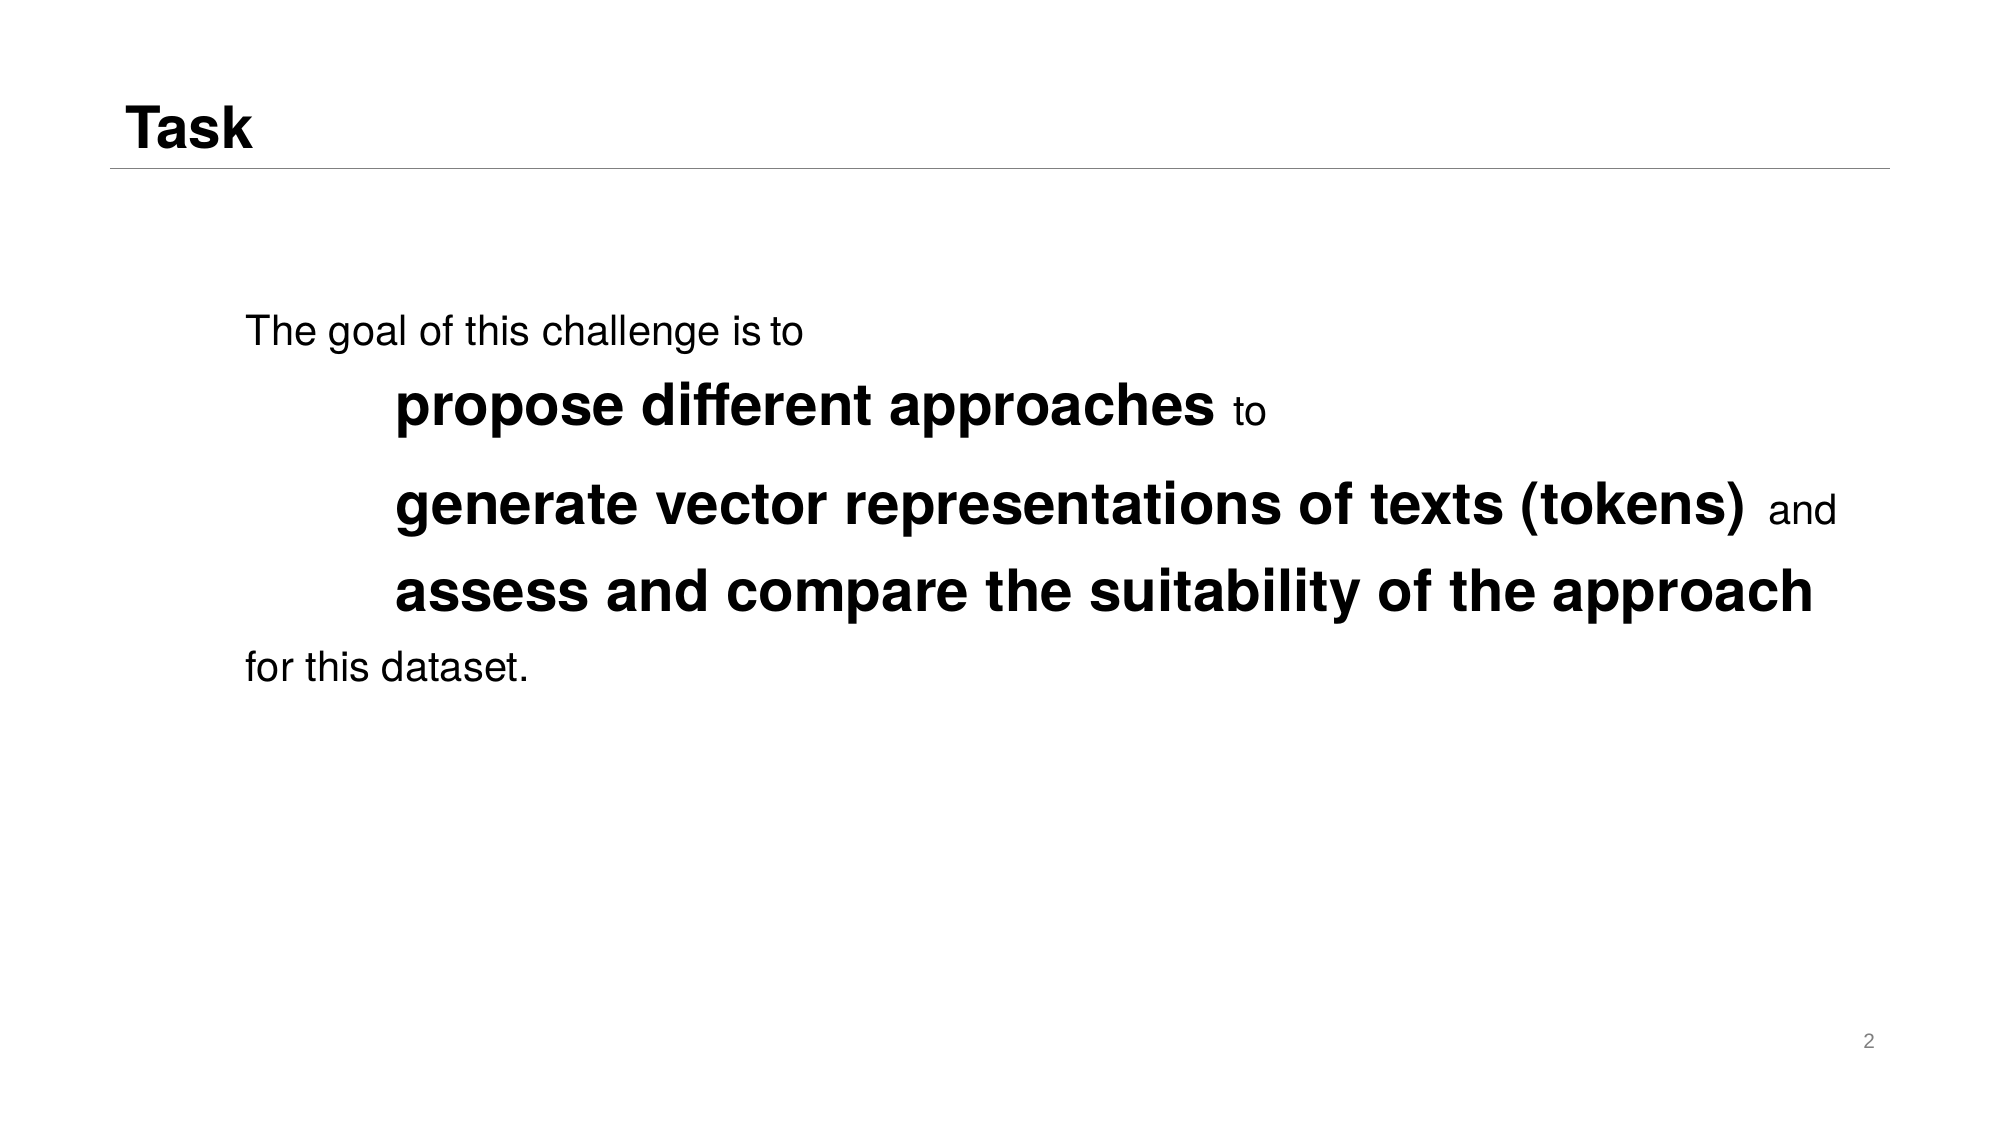

# Task
The goal of this challenge is to
	propose different approaches to
	generate vector representations of texts (tokens) and
	assess and compare the suitability of the approach
for this dataset.
2